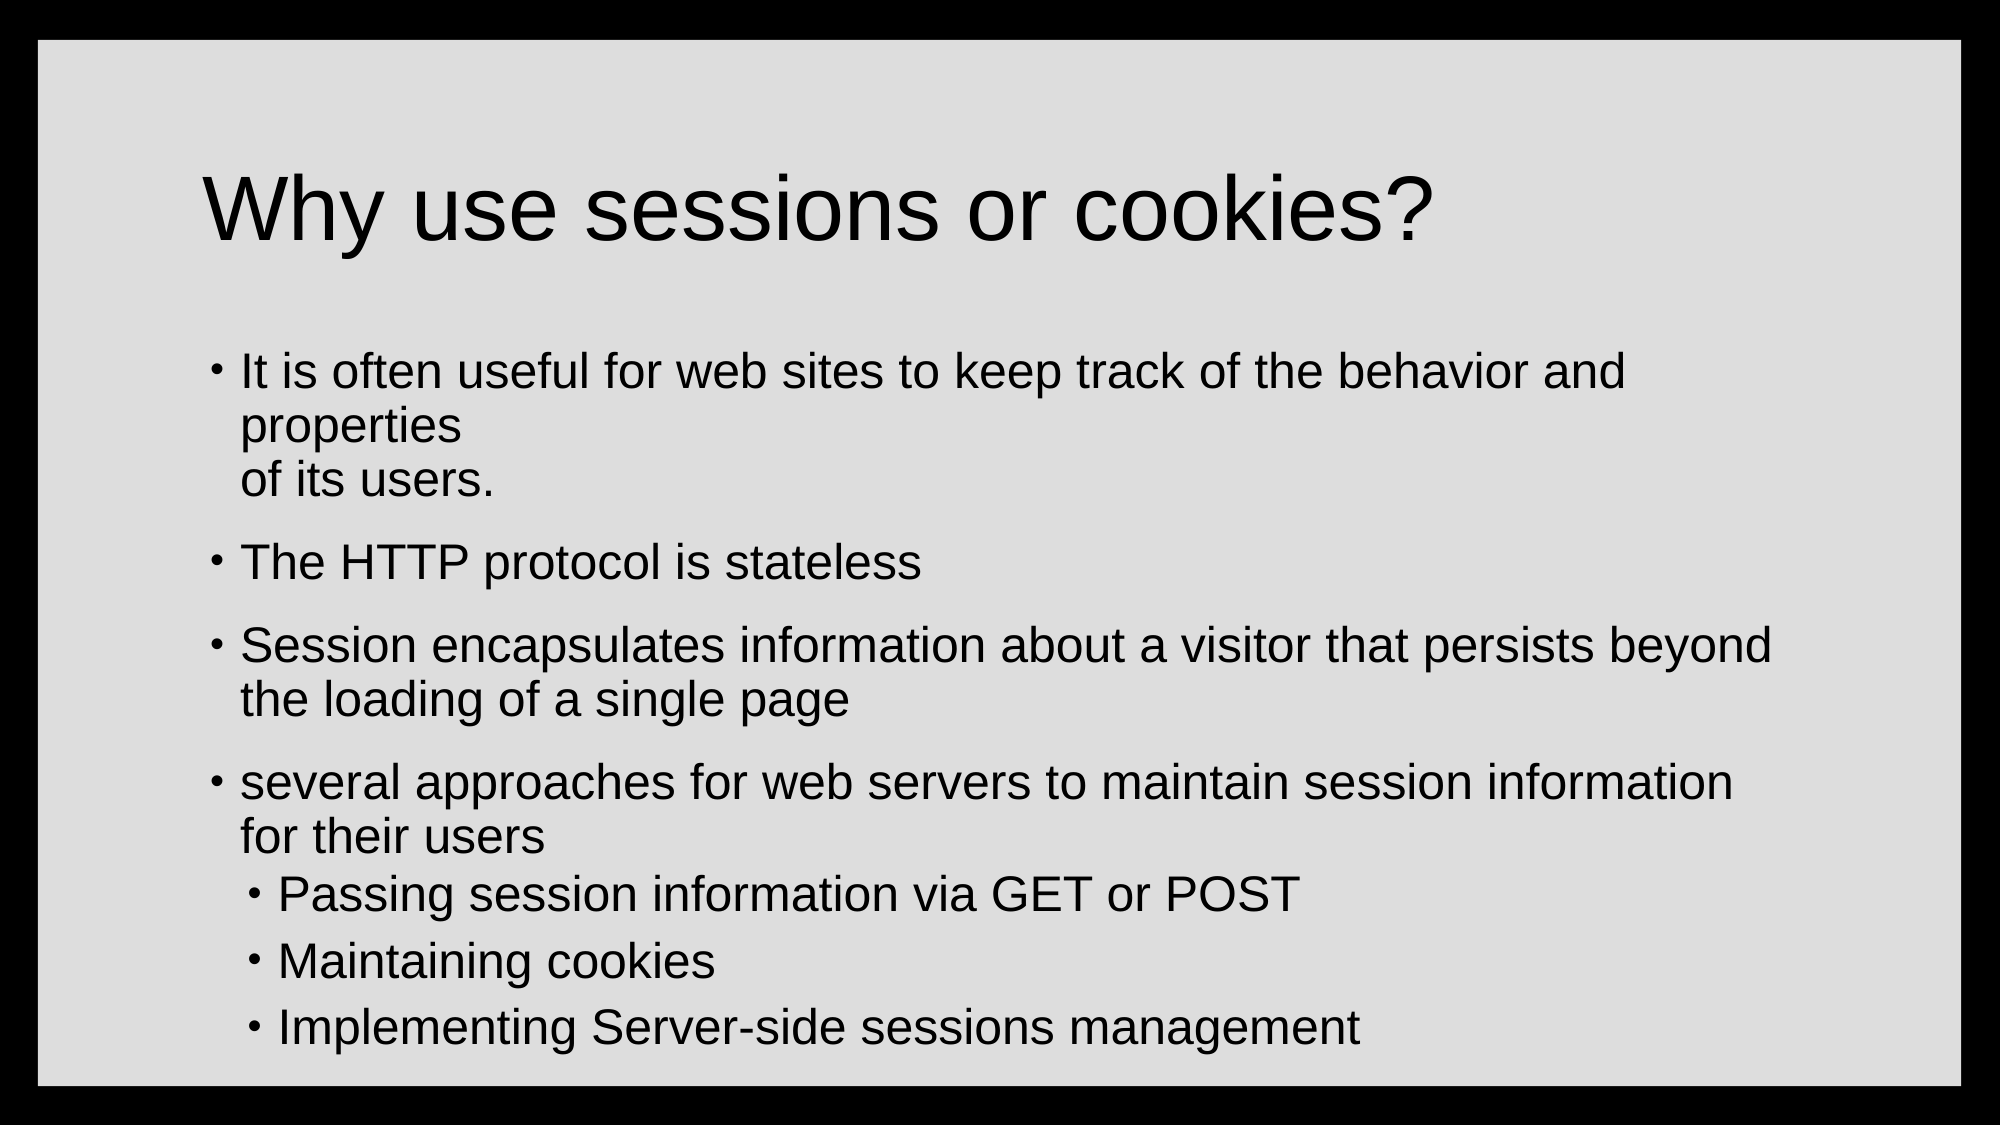

# Why use sessions or cookies?
It is often useful for web sites to keep track of the behavior and properties
of its users.
The HTTP protocol is stateless
Session encapsulates information about a visitor that persists beyond the loading of a single page
several approaches for web servers to maintain session information for their users
Passing session information via GET or POST
Maintaining cookies
Implementing Server-side sessions management